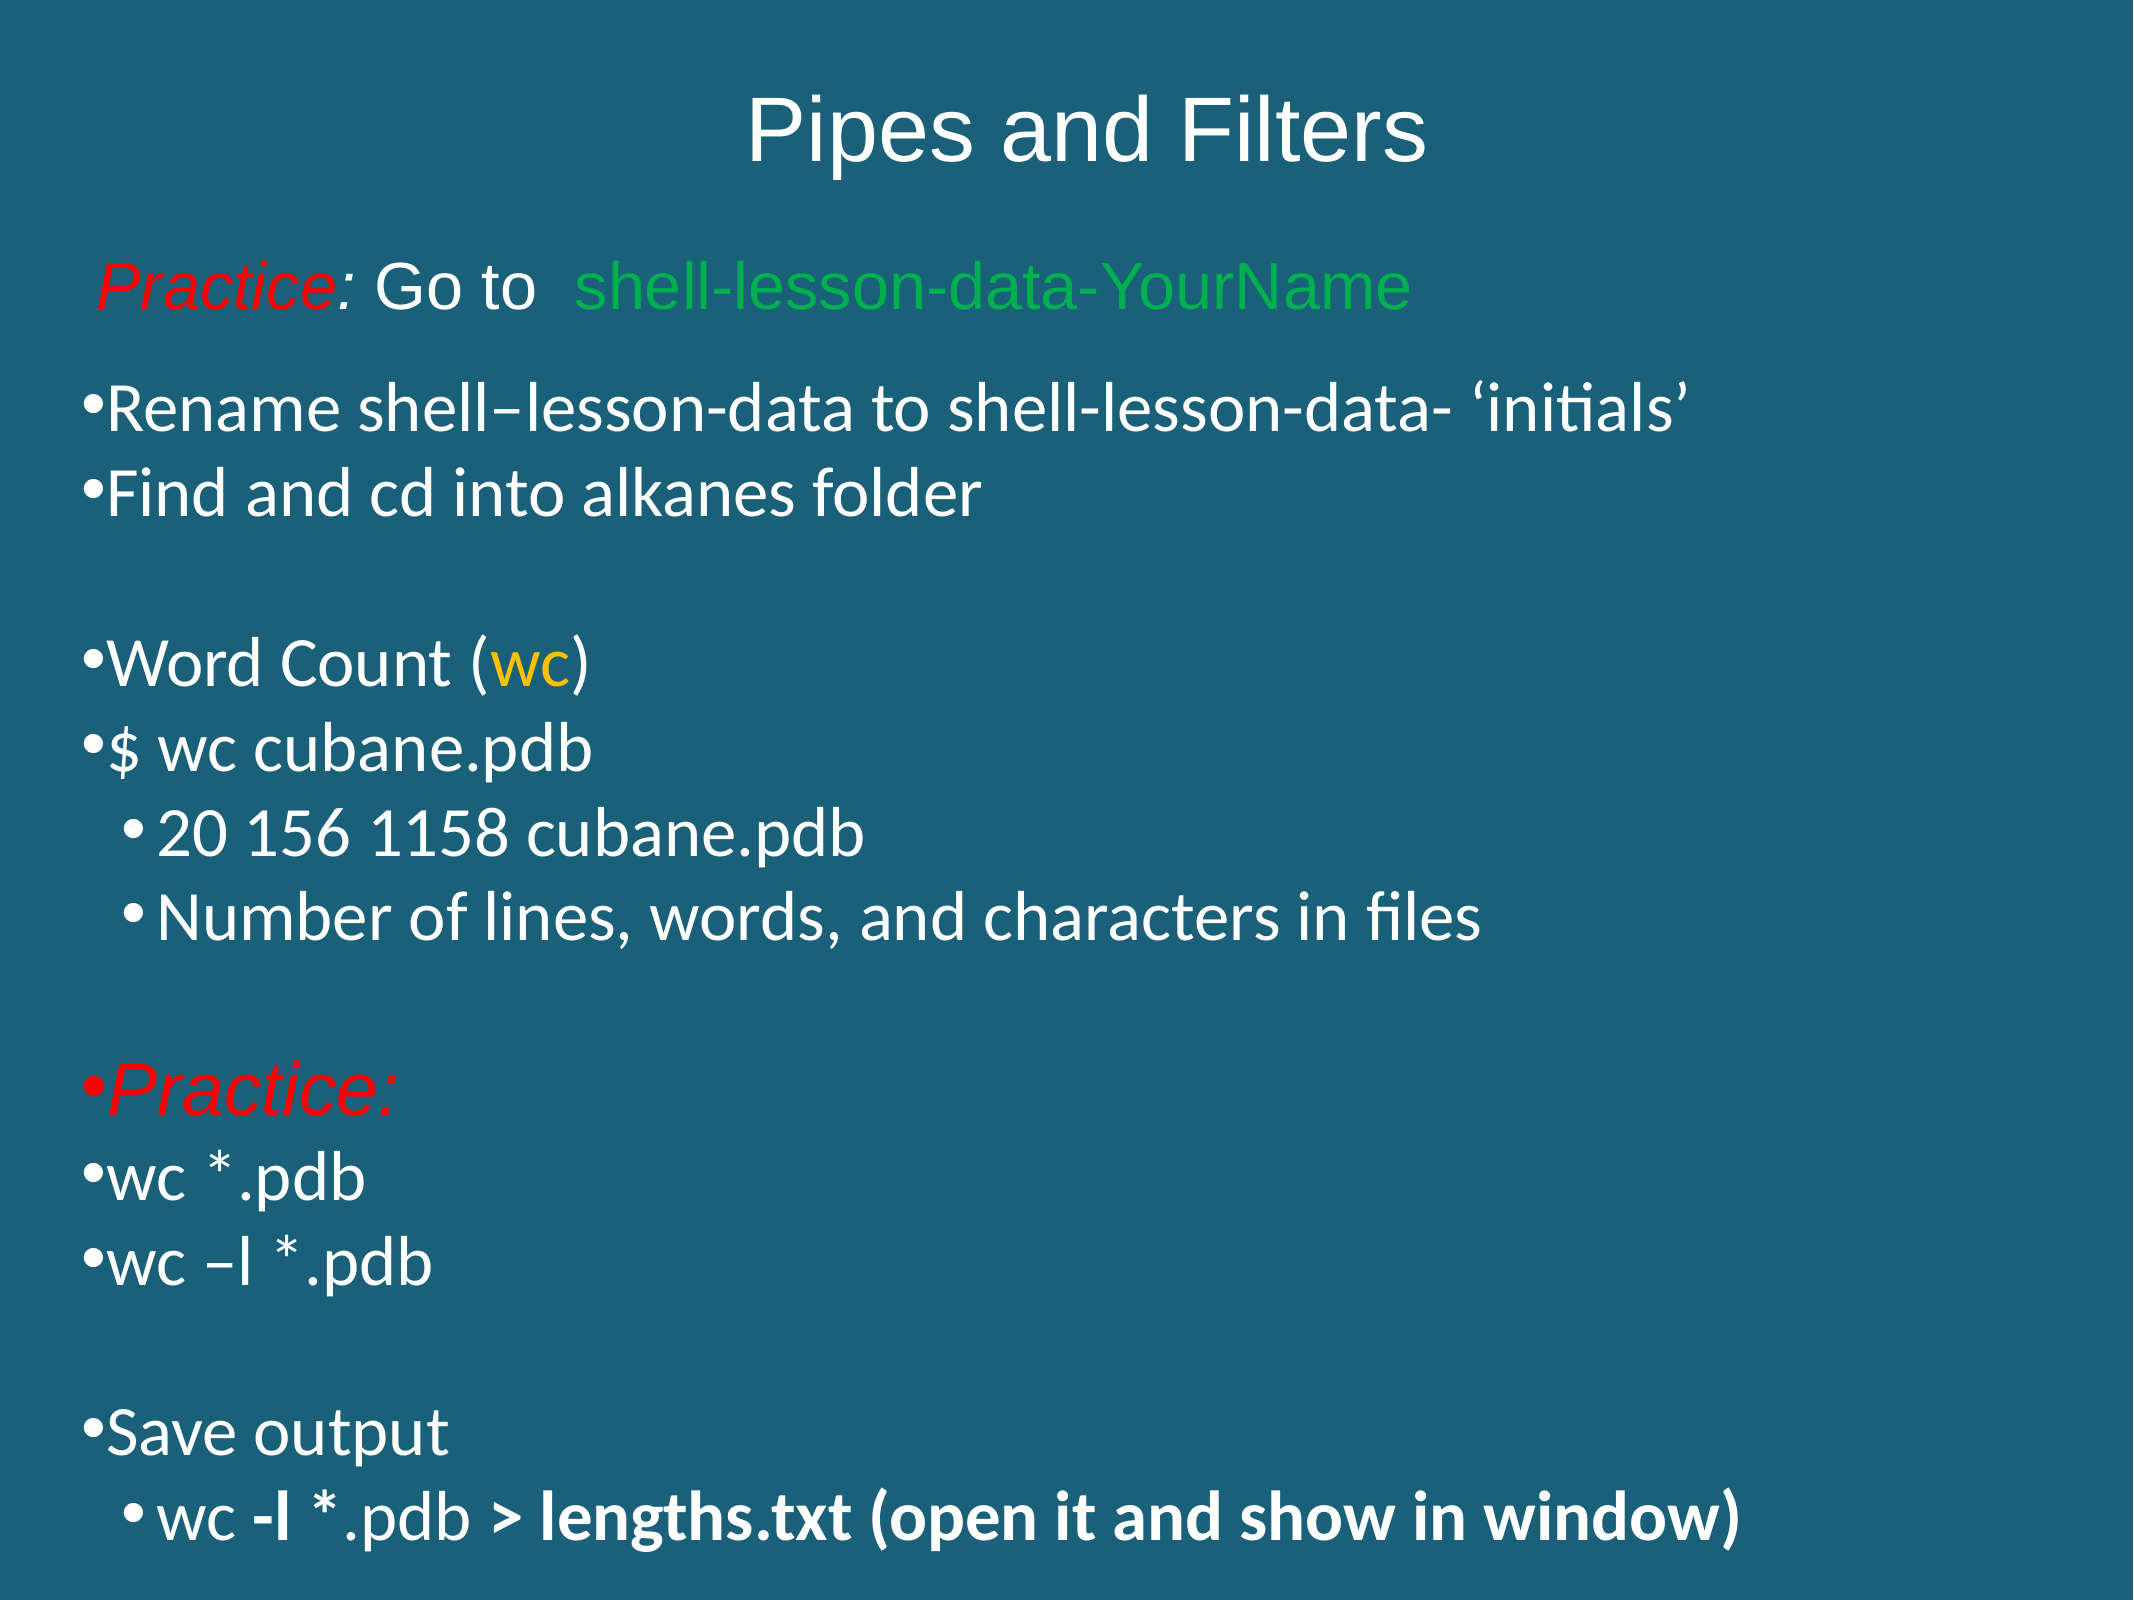

Pipes and Filters
Practice: Go to  shell-lesson-data-YourName
Rename shell–lesson-data to shell-lesson-data- ‘initials’
Find and cd into alkanes folder

Word Count (wc)
$ wc cubane.pdb
20 156 1158 cubane.pdb
Number of lines, words, and characters in files

Practice:
wc *.pdb
wc –l *.pdb

Save output
wc -l *.pdb > lengths.txt (open it and show in window)